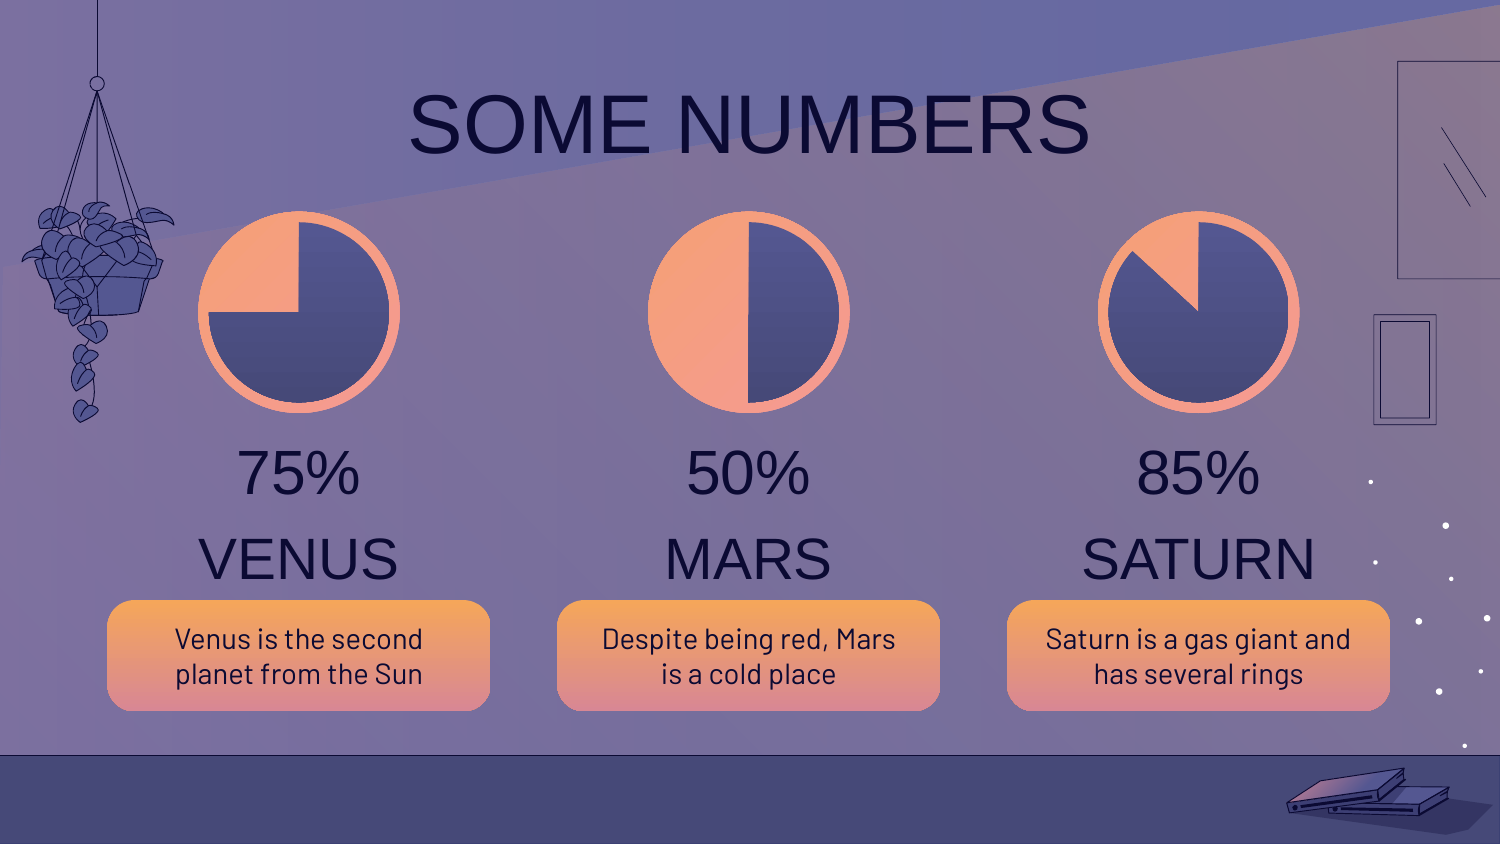

SOME NUMBERS

50%
# 75%
85%

VENUS
MARS
SATURN

Venus is the second planet from the Sun
Despite being red, Mars is a cold place
Saturn is a gas giant and has several rings